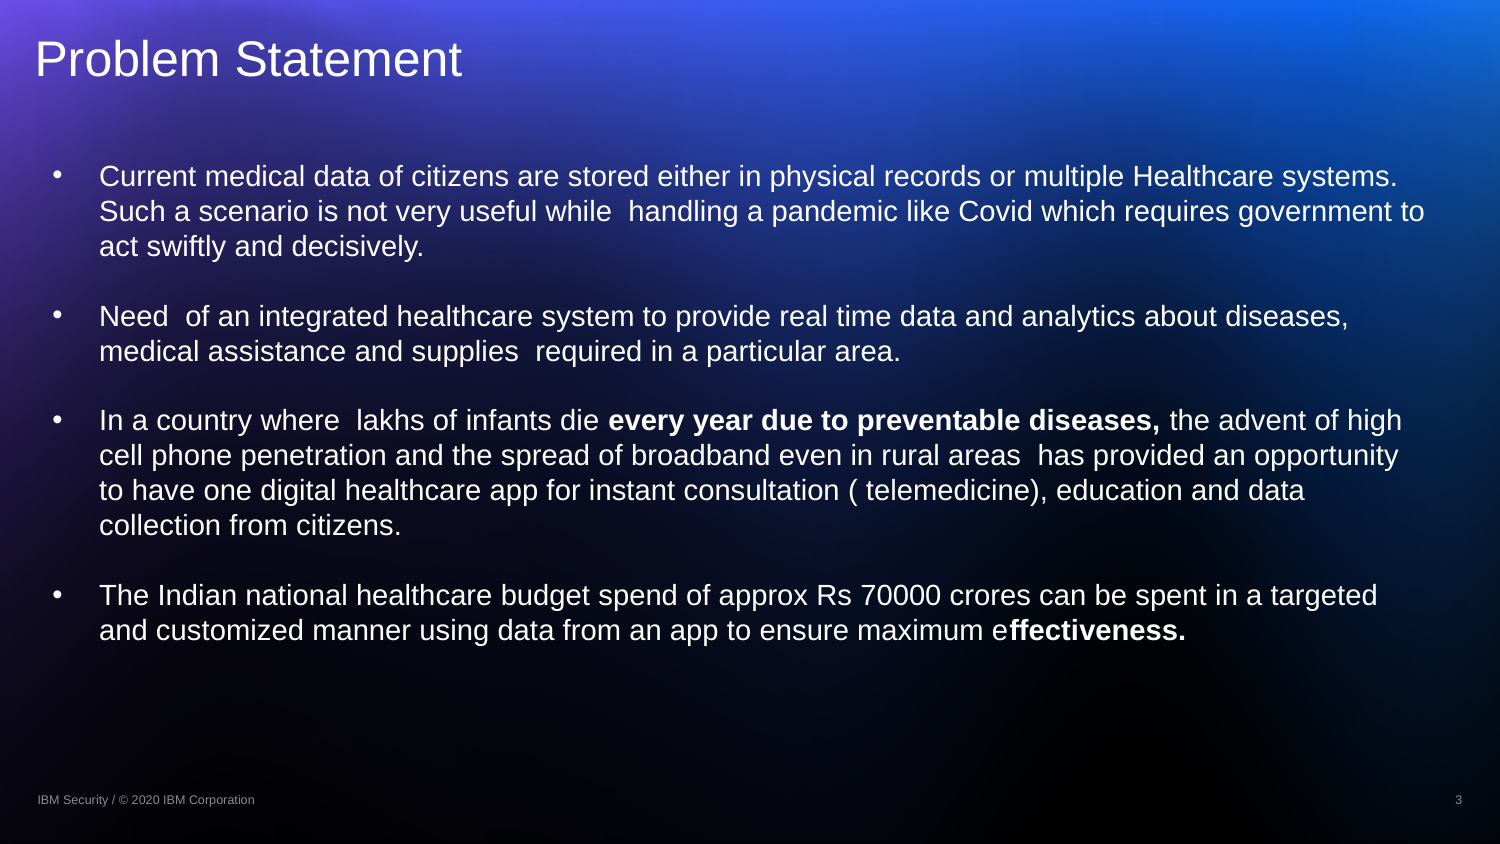

# Problem Statement

Current medical data of citizens are stored either in physical records or multiple Healthcare systems. Such a scenario is not very useful while  handling a pandemic like Covid which requires government to act swiftly and decisively.

Need  of an integrated healthcare system to provide real time data and analytics about diseases, medical assistance and supplies  required in a particular area.

In a country where  lakhs of infants die every year due to preventable diseases, the advent of high cell phone penetration and the spread of broadband even in rural areas  has provided an opportunity to have one digital healthcare app for instant consultation ( telemedicine), education and data collection from citizens.

The Indian national healthcare budget spend of approx Rs 70000 crores can be spent in a targeted and customized manner using data from an app to ensure maximum effectiveness.
3
IBM Security / © 2020 IBM Corporation